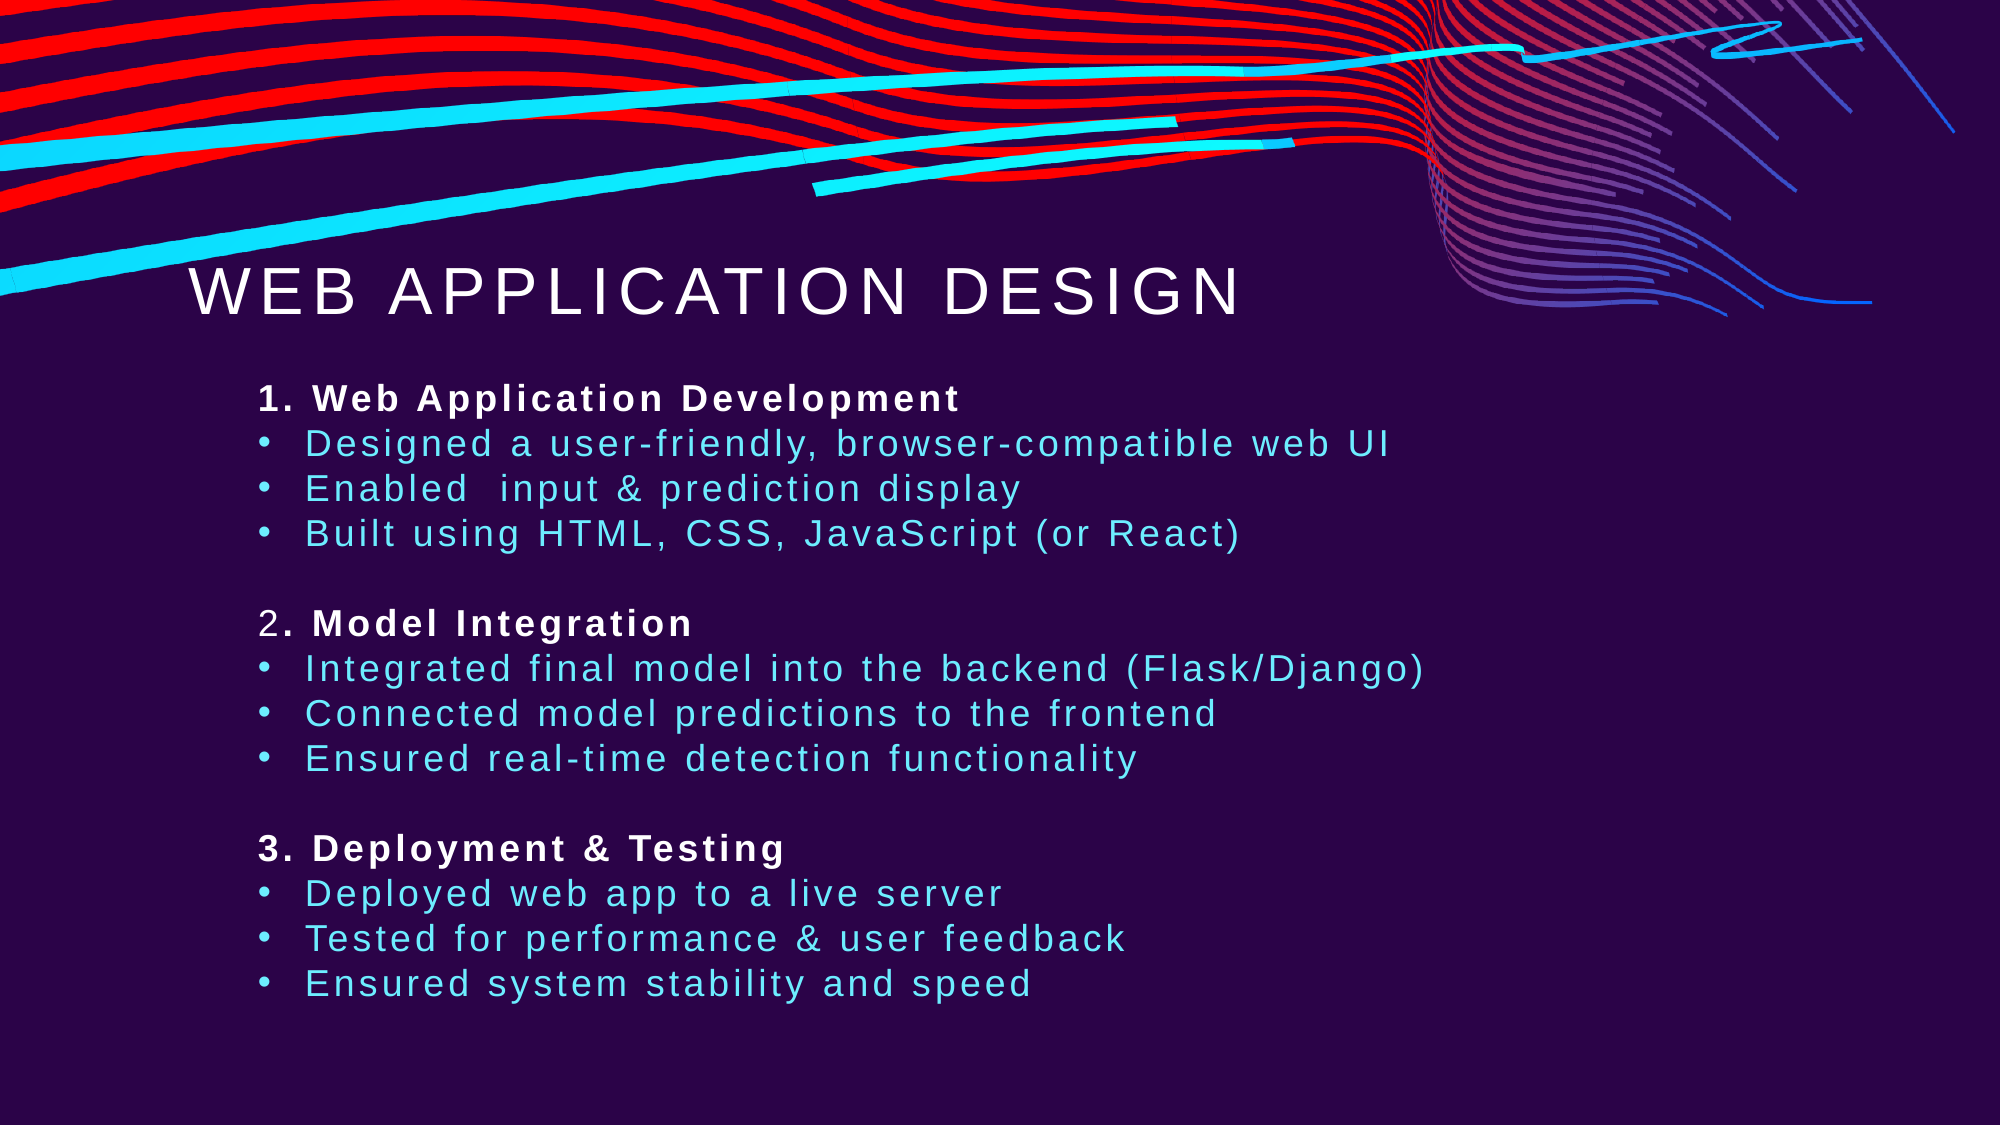

# web application design
1. Web Application Development
Designed a user-friendly, browser-compatible web UI
Enabled  input & prediction display
Built using HTML, CSS, JavaScript (or React)

2. Model Integration
Integrated final model into the backend (Flask/Django)
Connected model predictions to the frontend
Ensured real-time detection functionality

3. Deployment & Testing
Deployed web app to a live server
Tested for performance & user feedback
Ensured system stability and speed